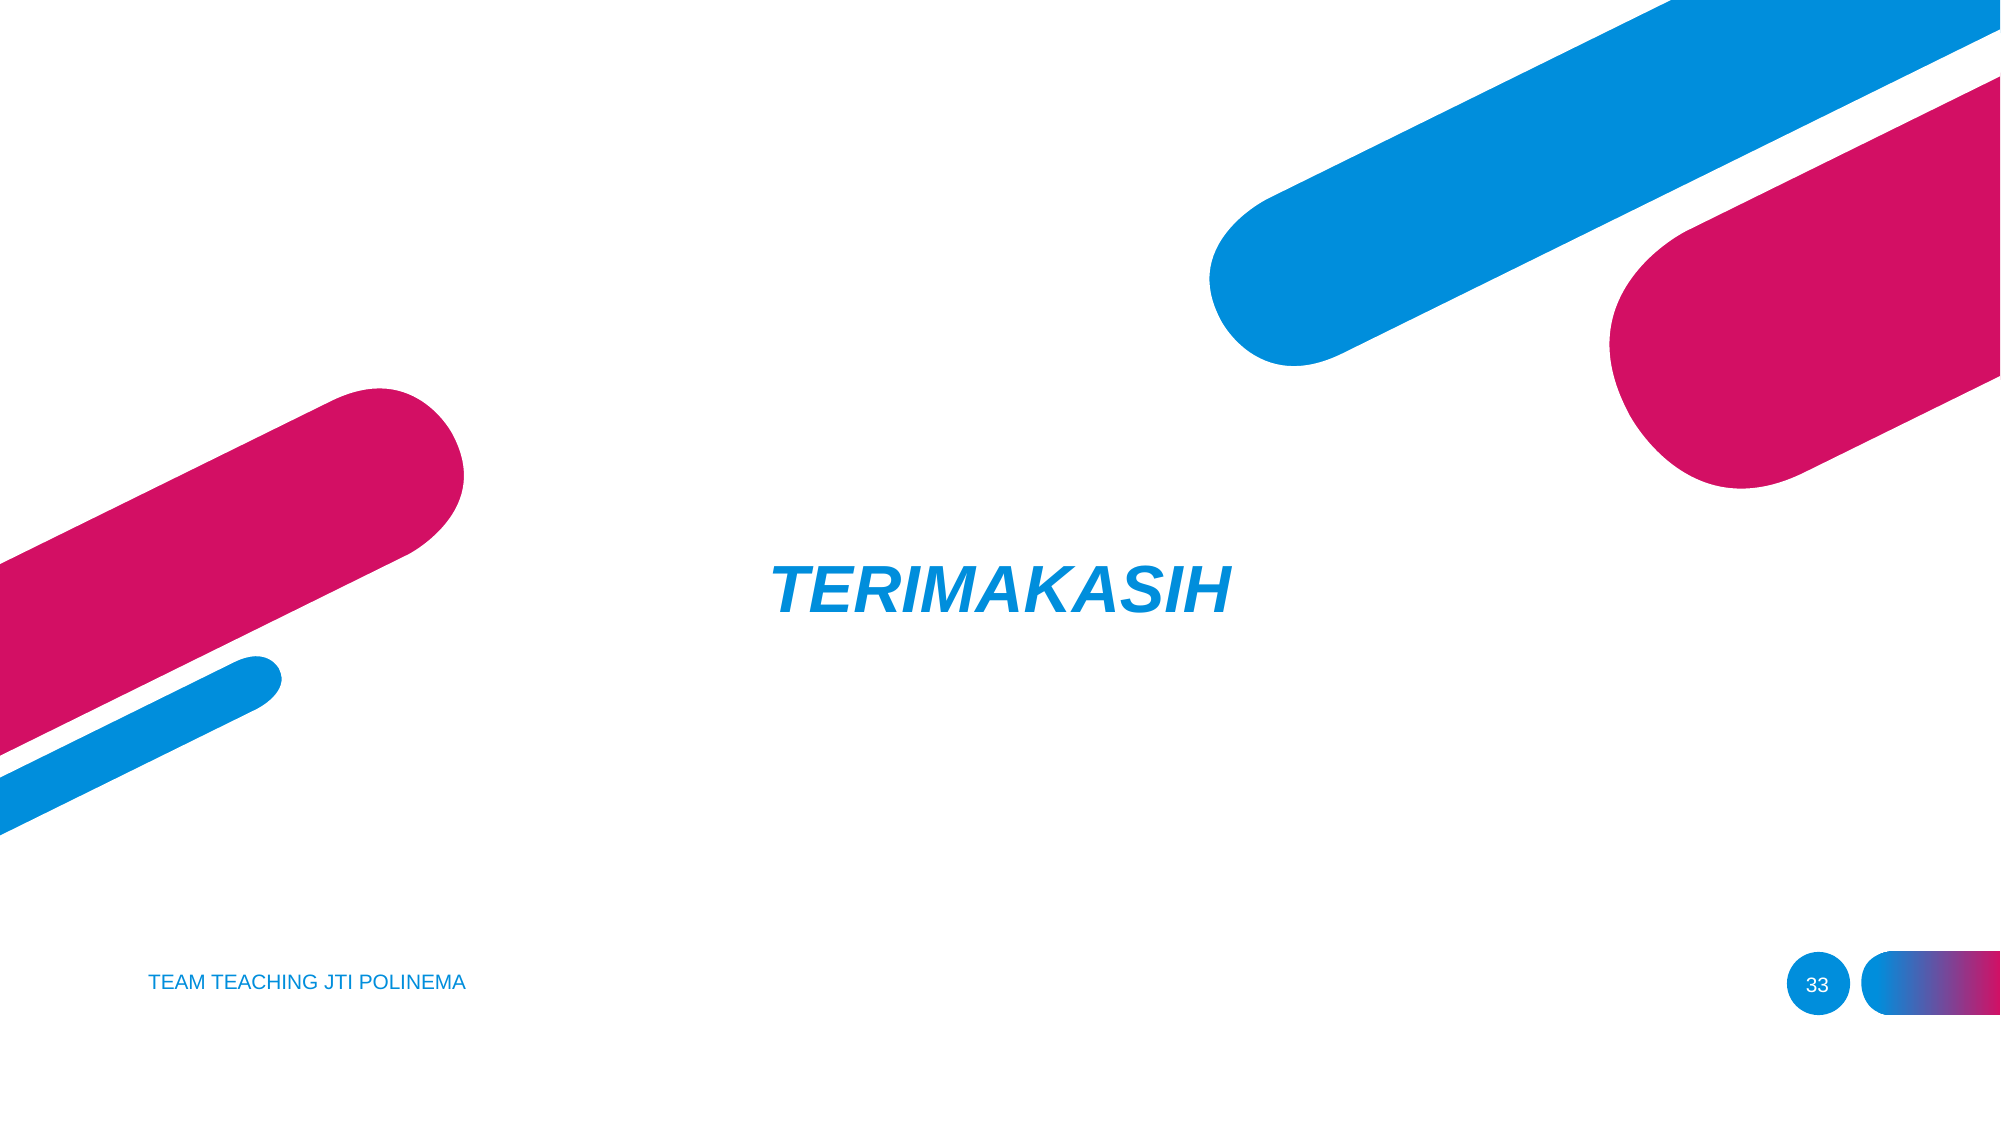

TERIMAKASIH
#
TEAM TEACHING JTI POLINEMA
33